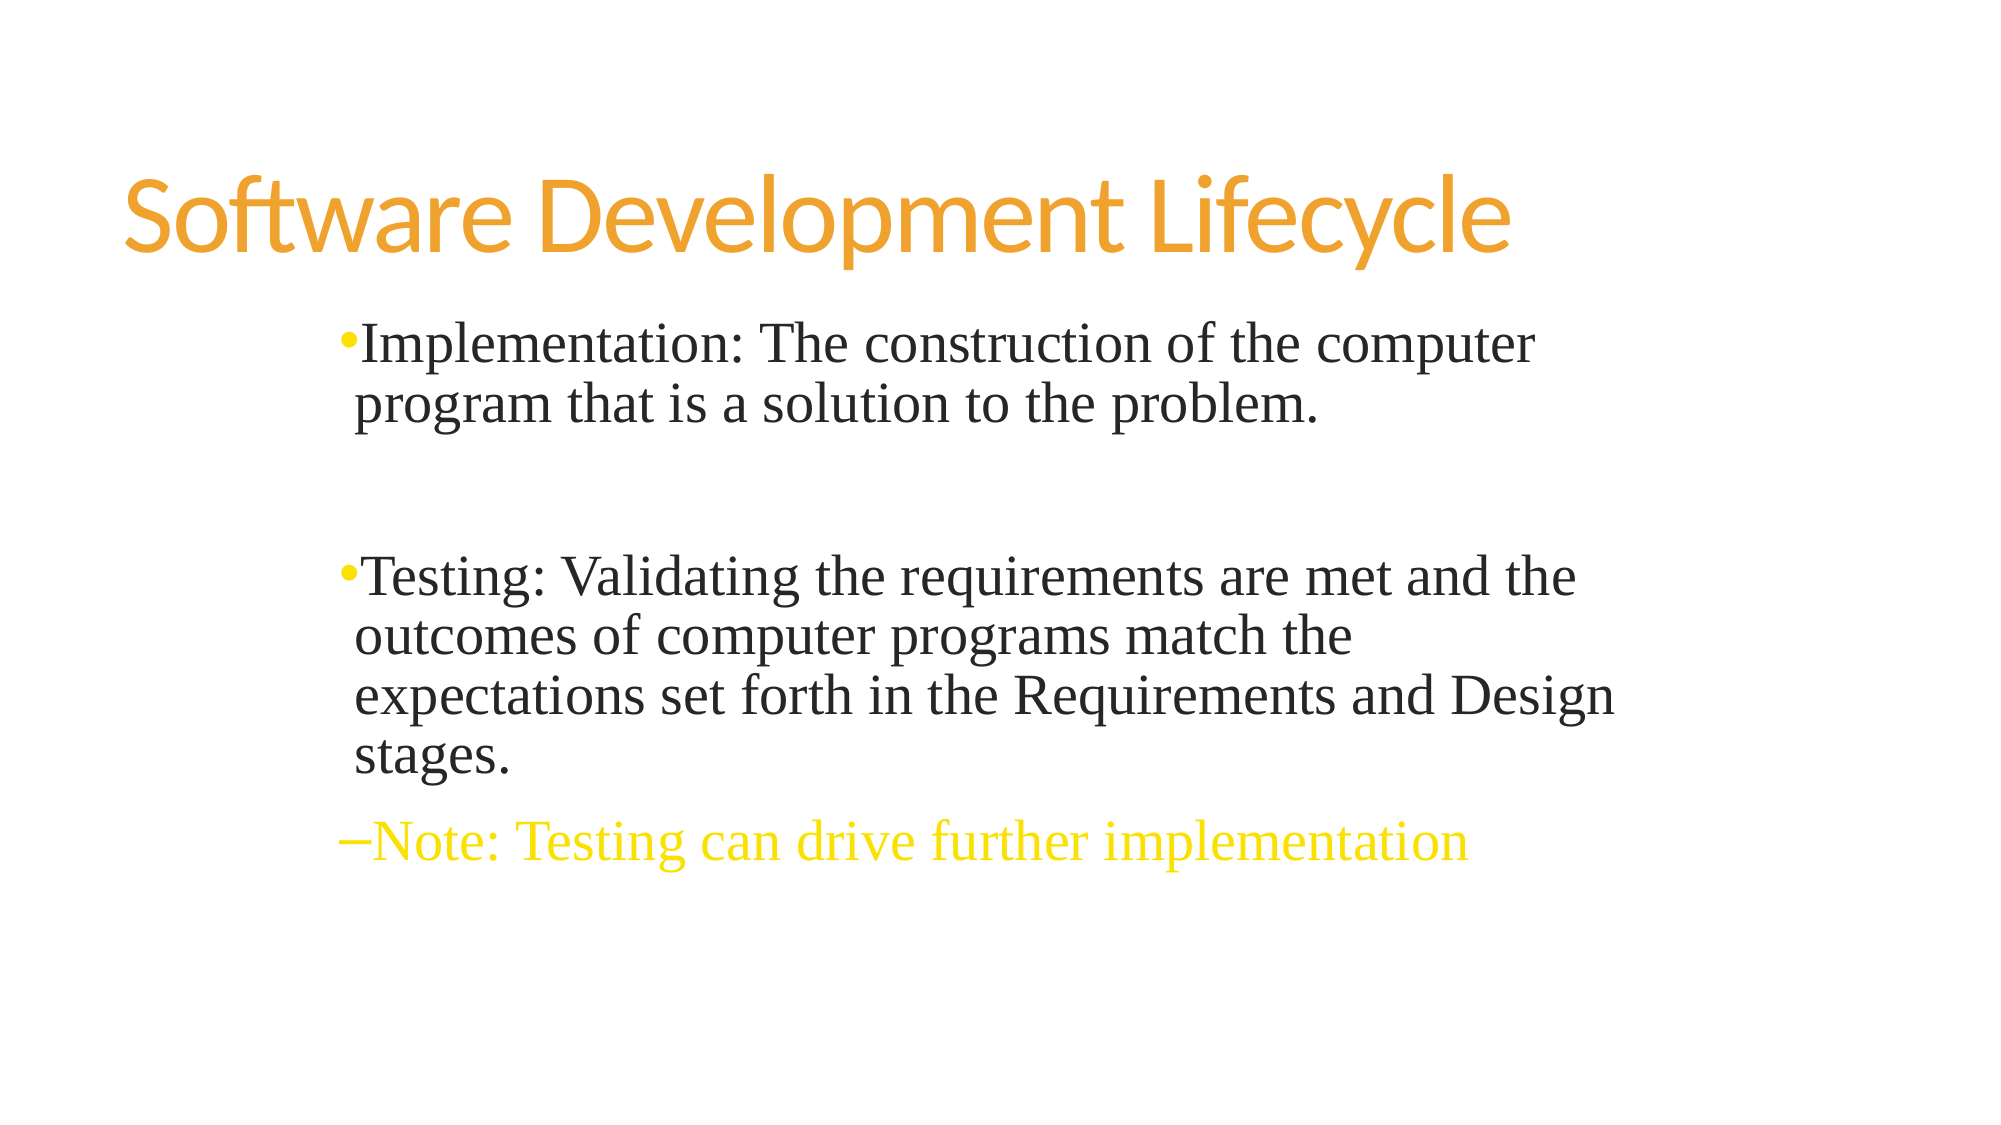

Software Development Lifecycle
Implementation: The construction of the computer program that is a solution to the problem.

Testing: Validating the requirements are met and the outcomes of computer programs match the expectations set forth in the Requirements and Design stages.
Note: Testing can drive further implementation